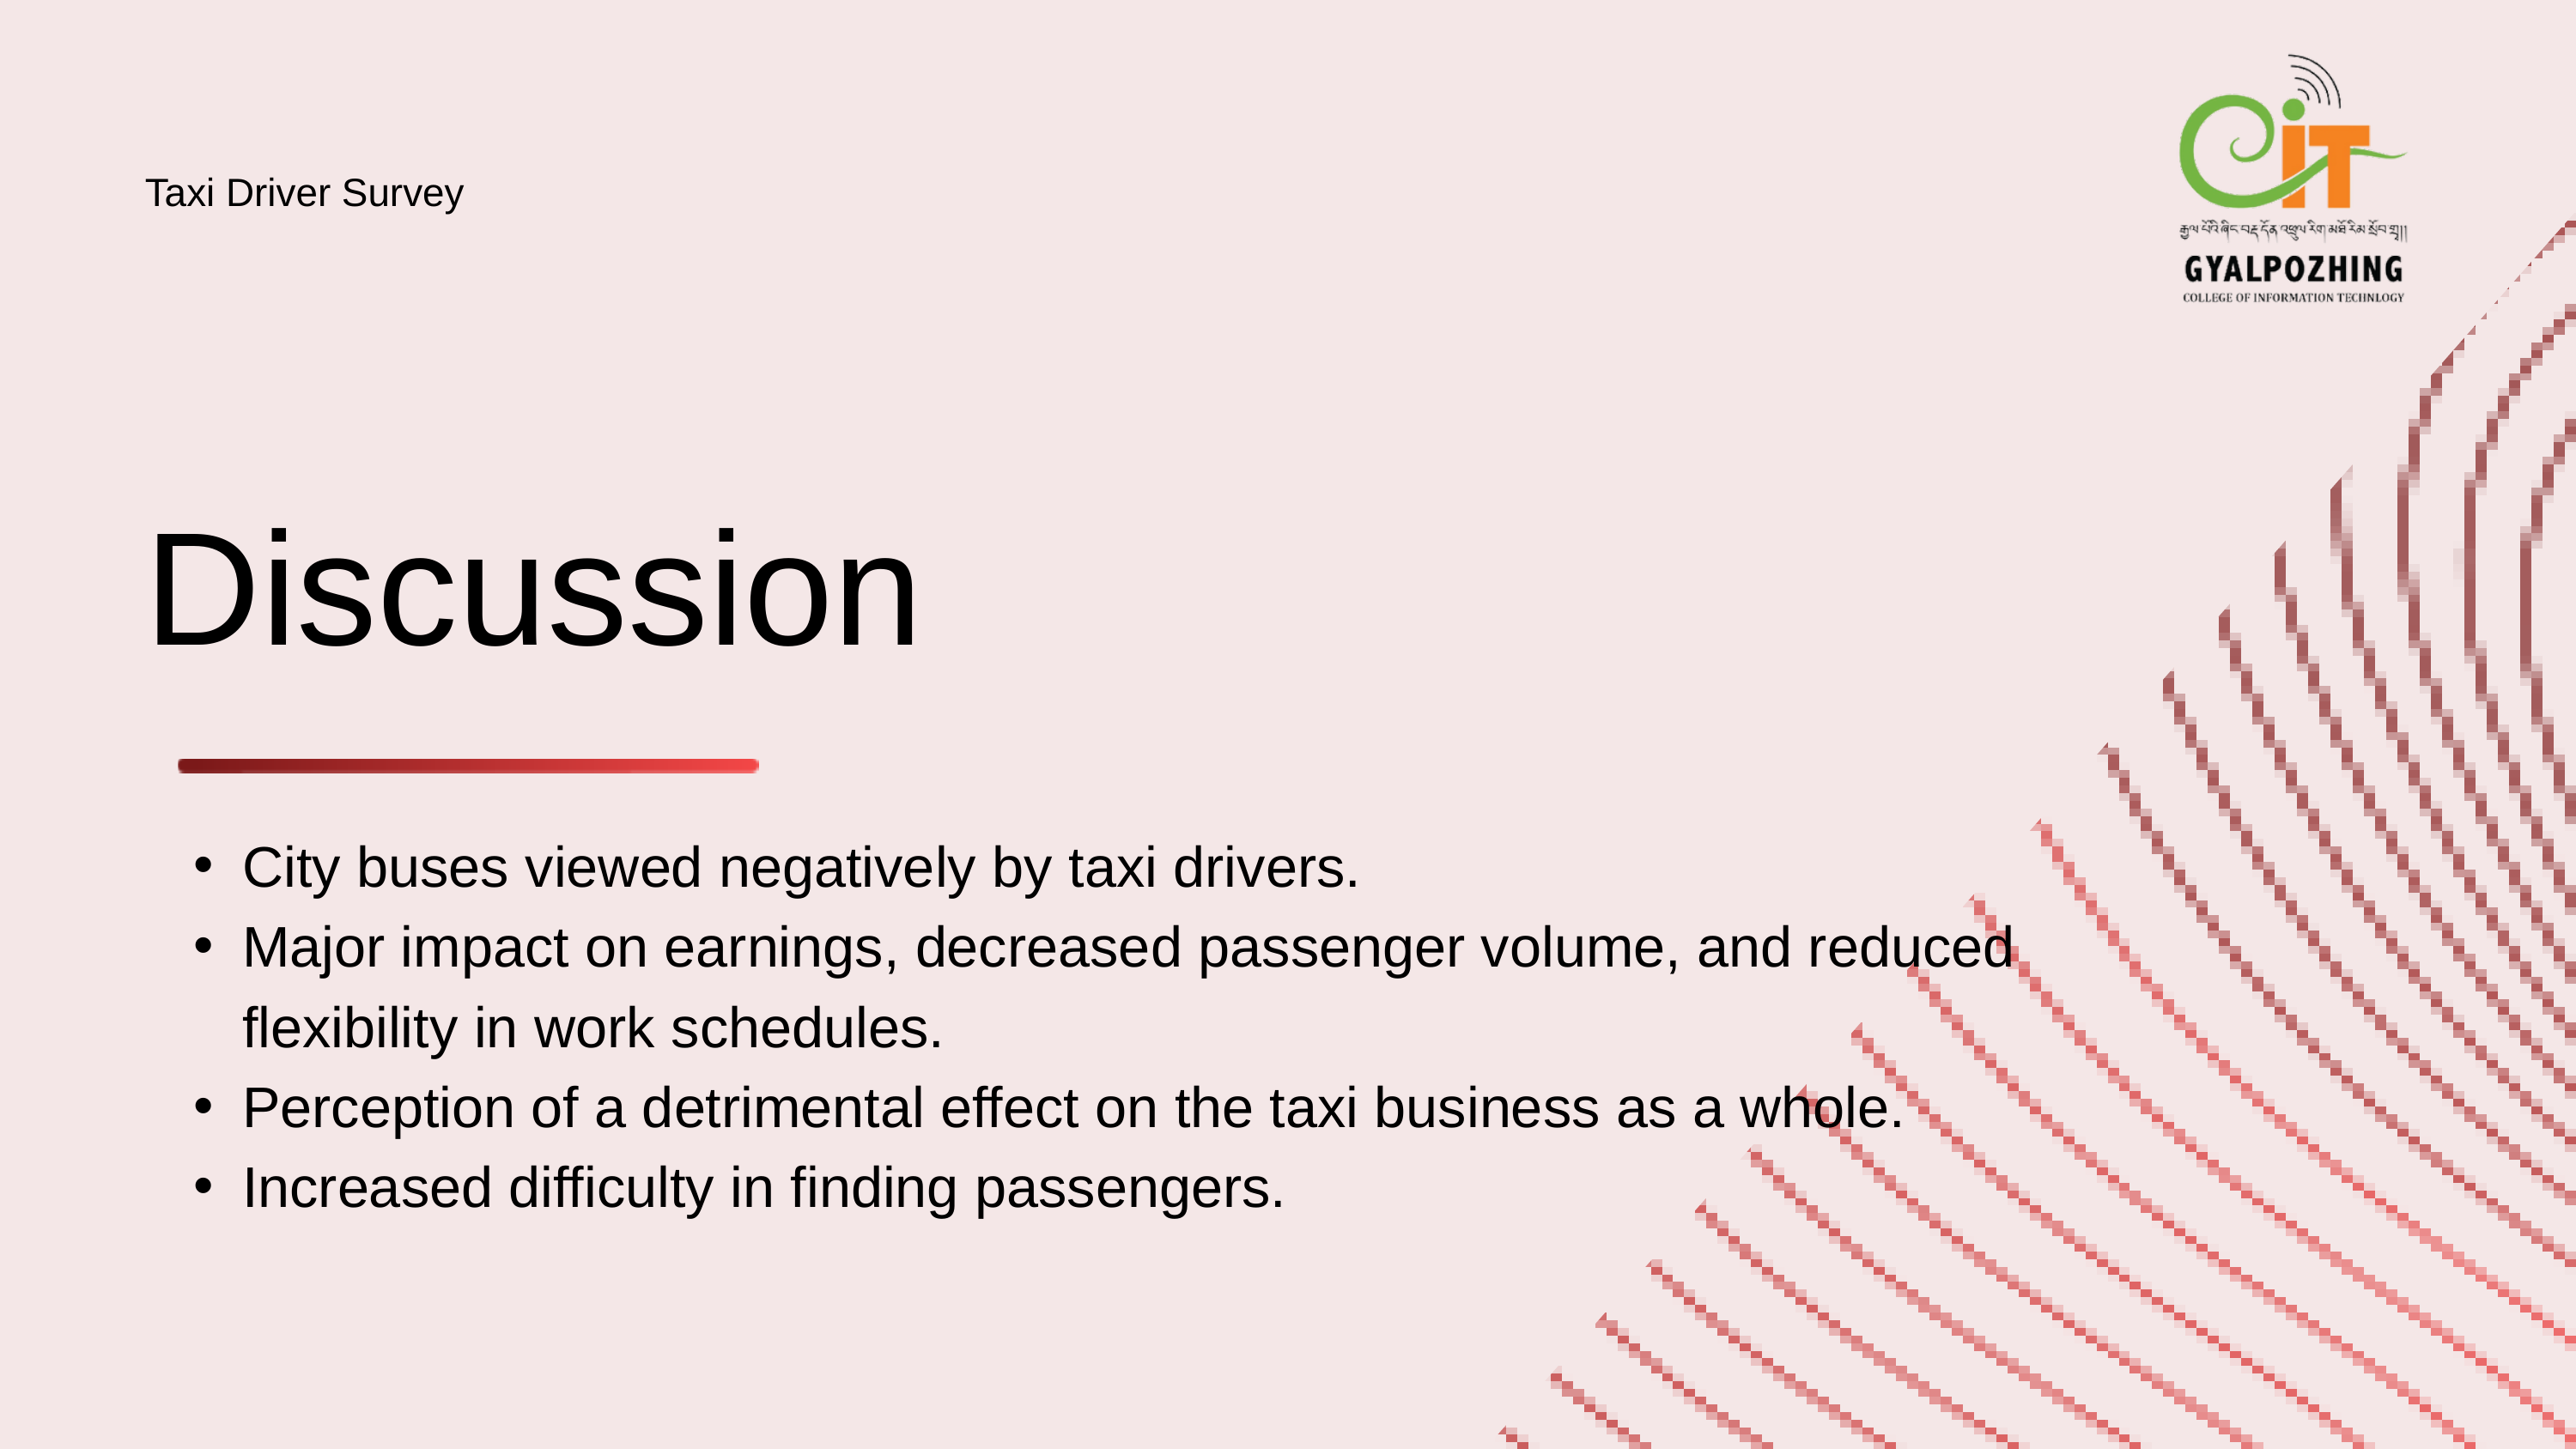

Taxi Driver Survey

Discussion

City buses viewed negatively by taxi drivers.
Major impact on earnings, decreased passenger volume, and reduced flexibility in work schedules.
Perception of a detrimental effect on the taxi business as a whole.
Increased difficulty in finding passengers.